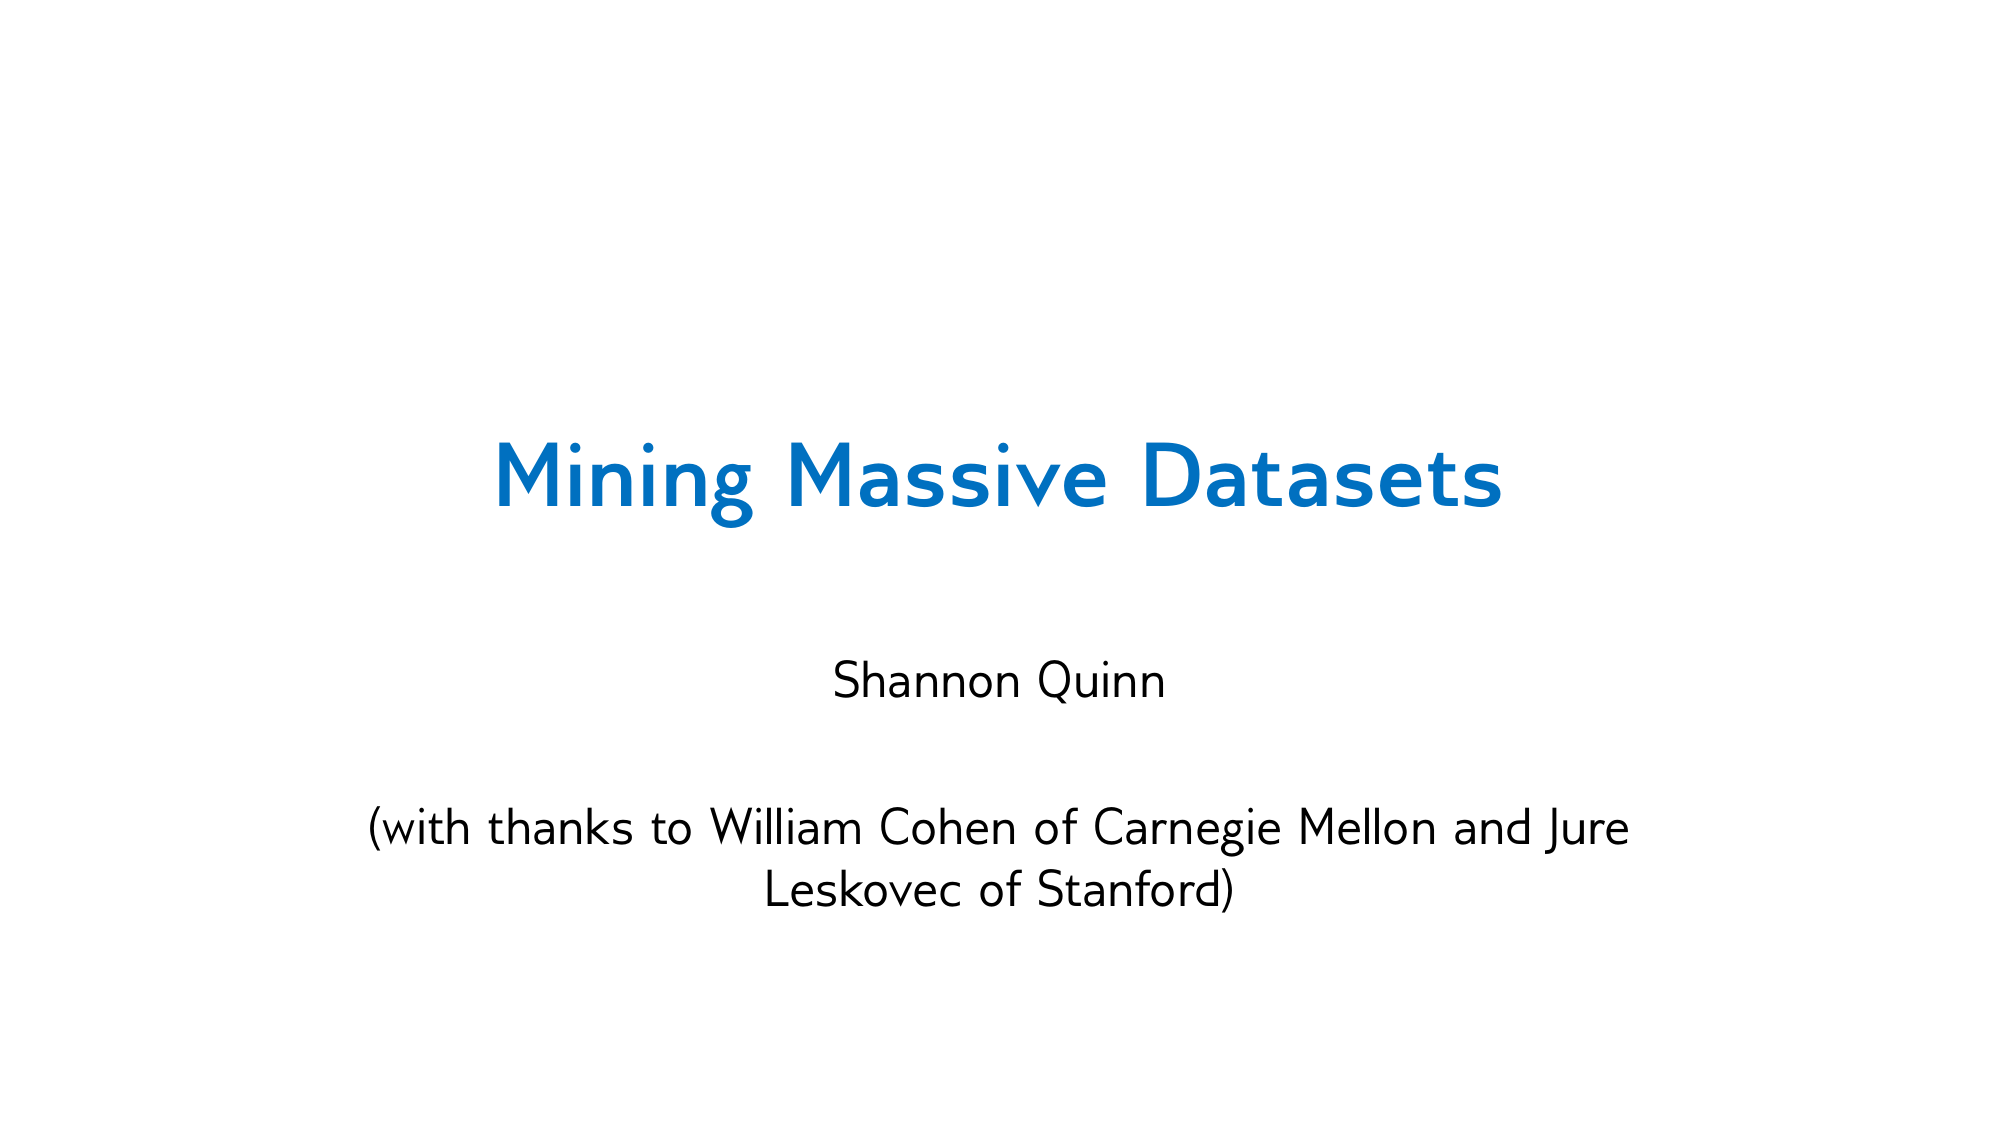

# Mining Massive Datasets
Shannon Quinn

(with thanks to William Cohen of Carnegie Mellon and Jure Leskovec of Stanford)